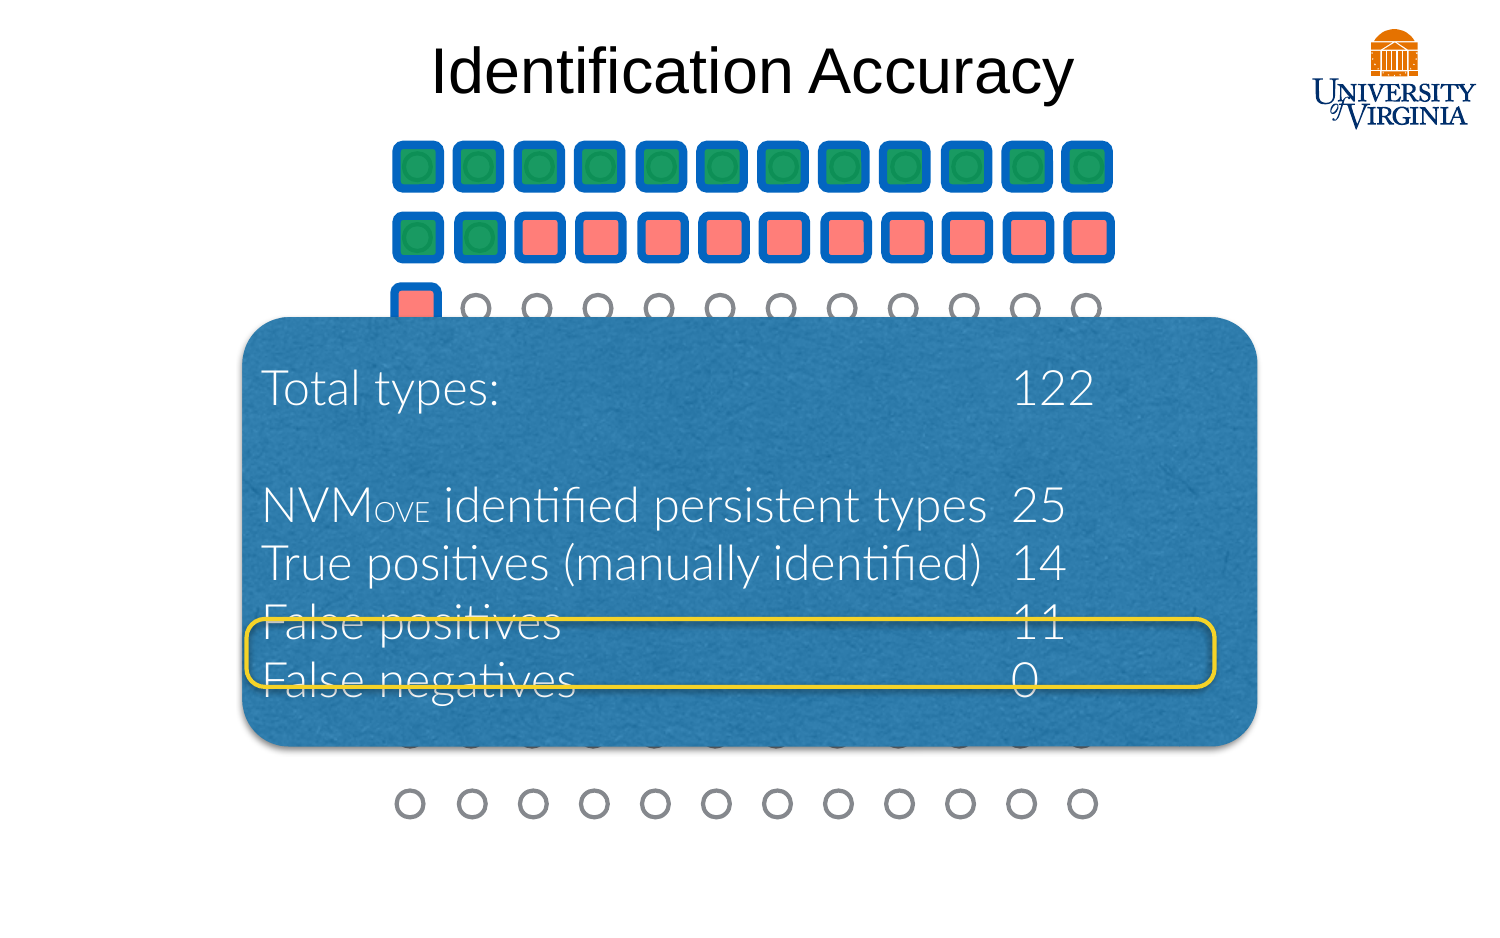

Identification Accuracy

Total types: 				122
NVMOVE identified persistent types	25
True positives (manually identified)	14
False positives			11
False negatives			0